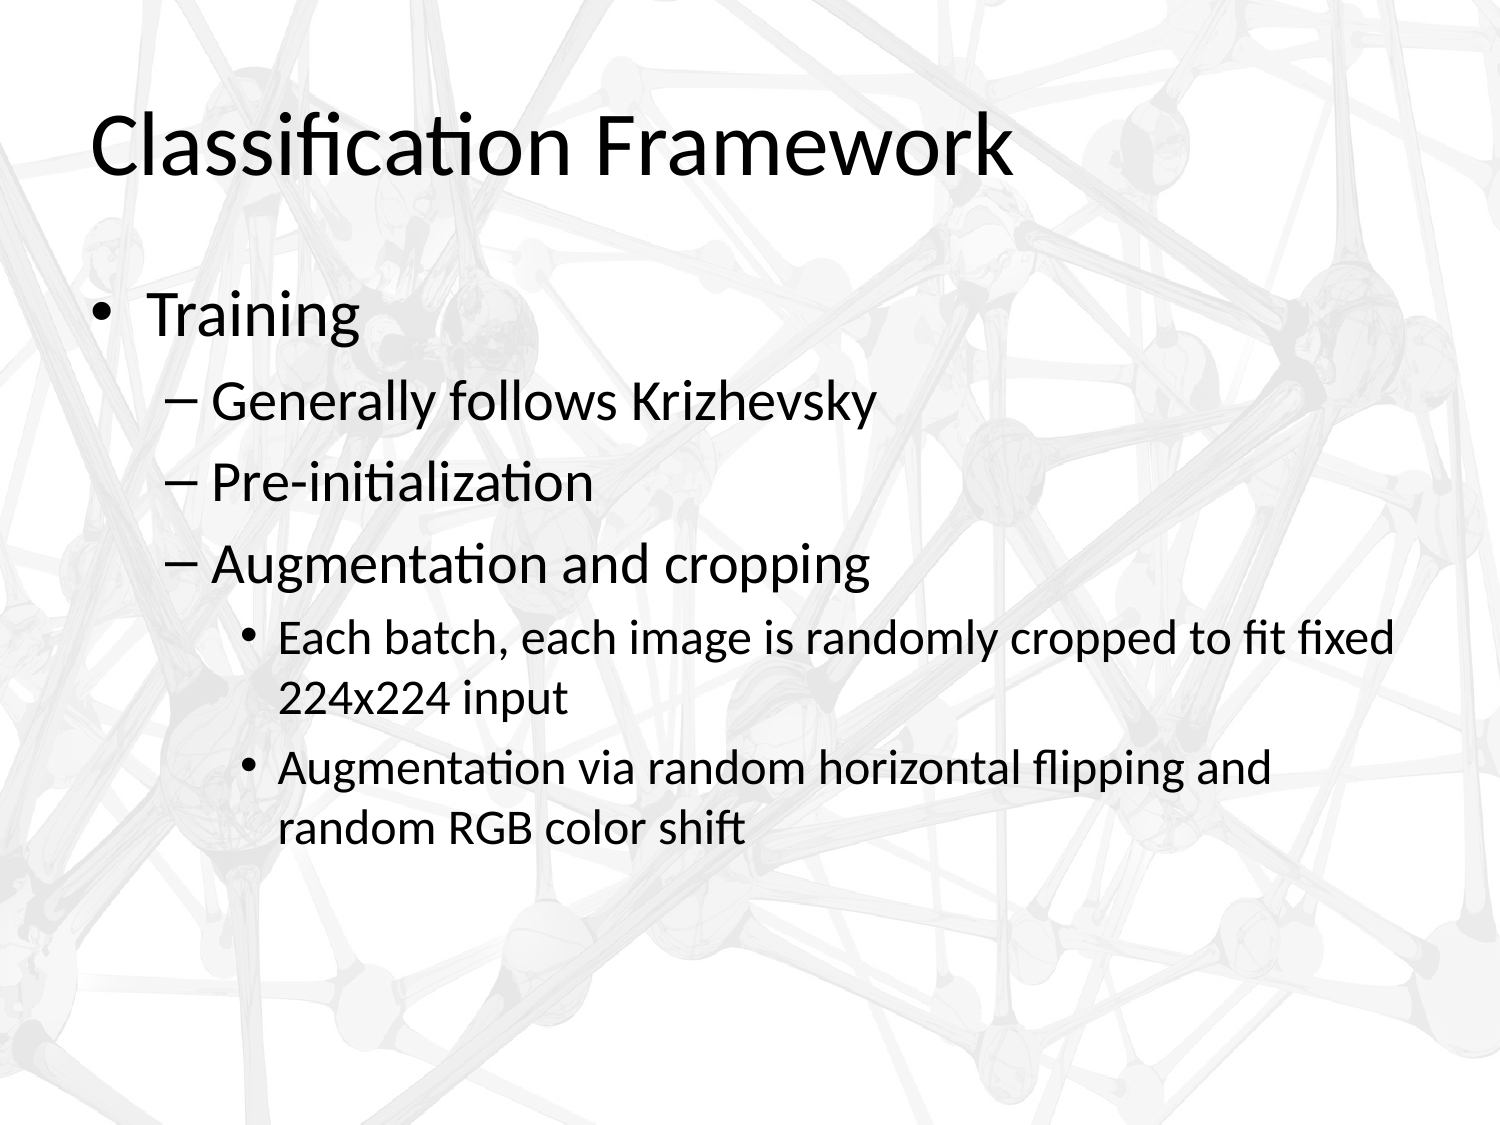

# Classification Framework
Training
Generally follows Krizhevsky
Pre-initialization
Augmentation and cropping
Each batch, each image is randomly cropped to fit fixed 224x224 input
Augmentation via random horizontal flipping and random RGB color shift